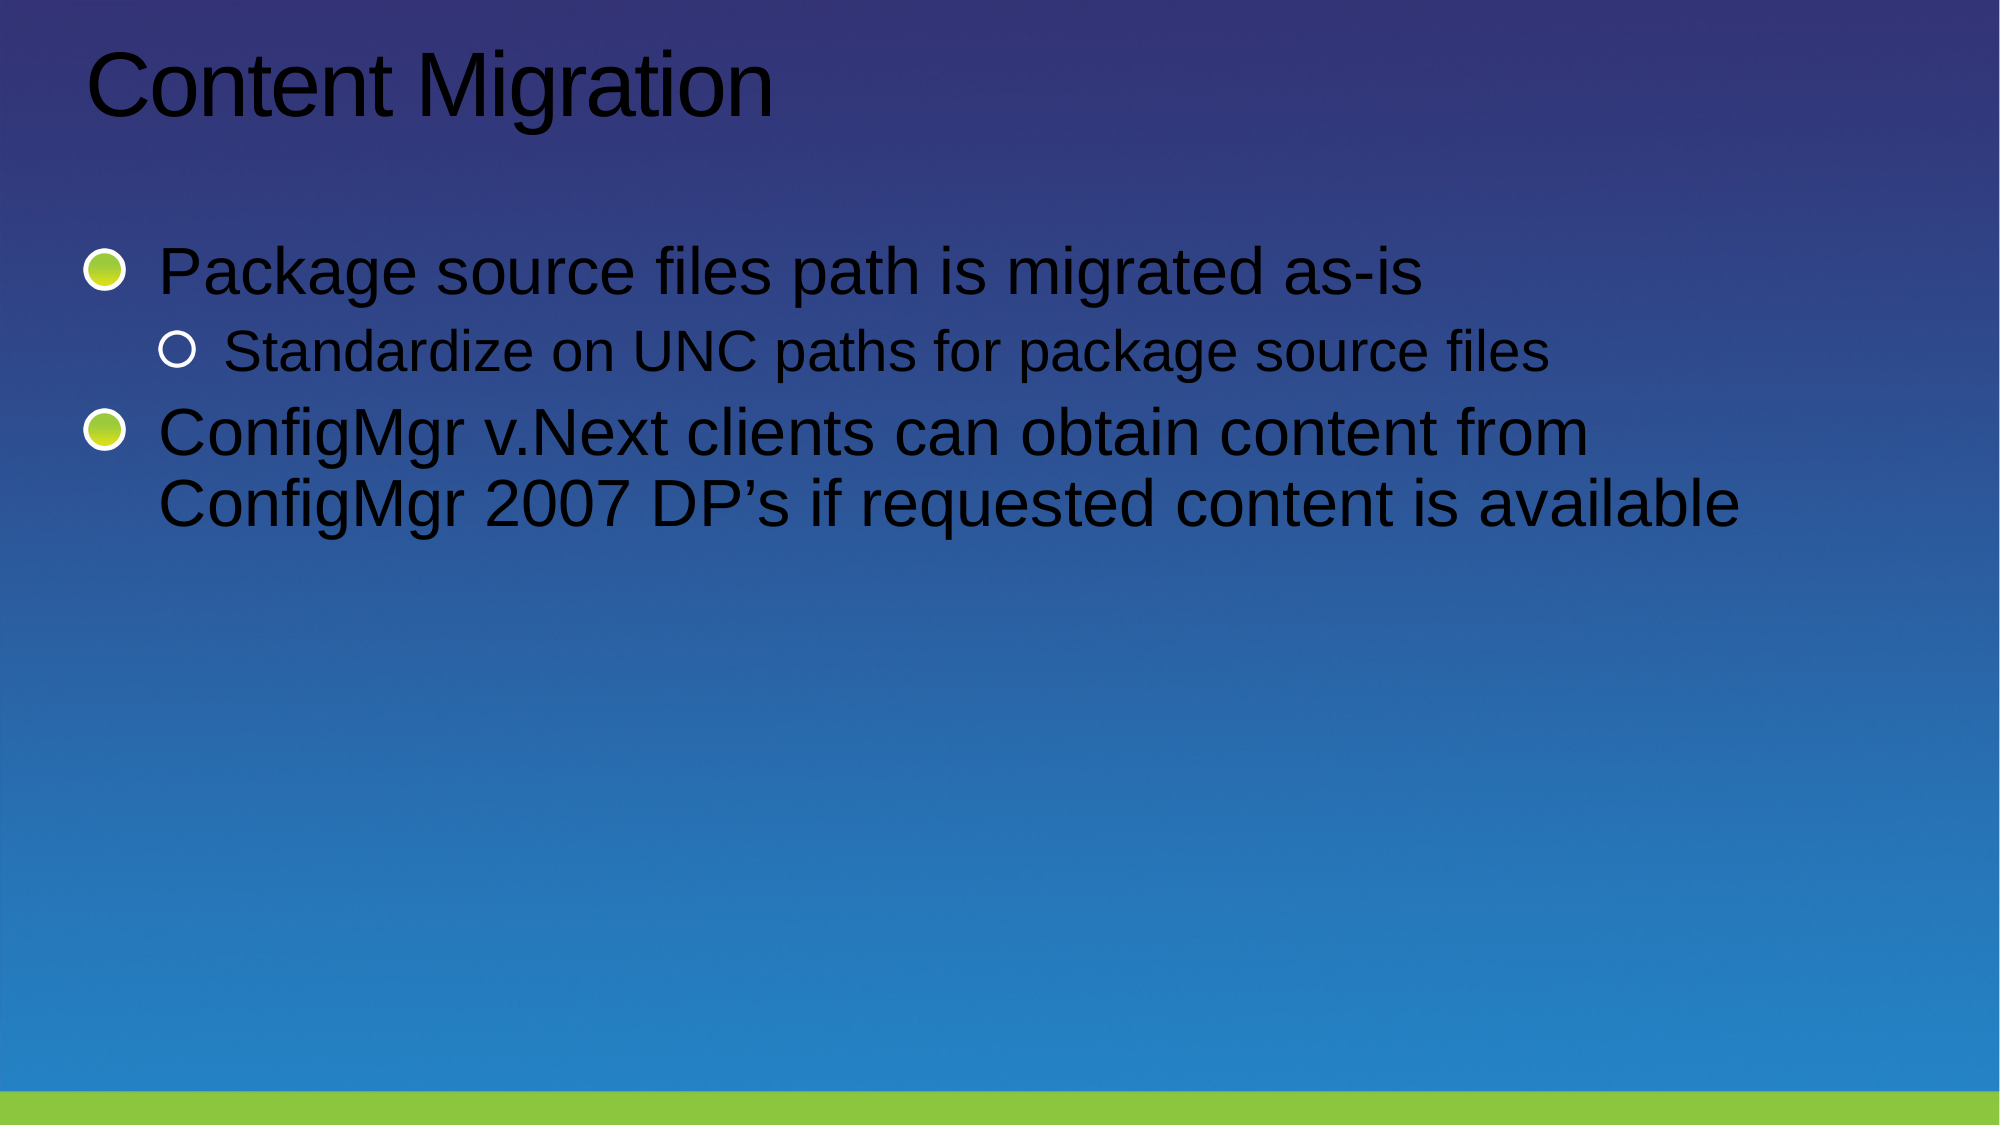

# Content Migration
Package source files path is migrated as-is
Standardize on UNC paths for package source files
ConfigMgr v.Next clients can obtain content from ConfigMgr 2007 DP’s if requested content is available